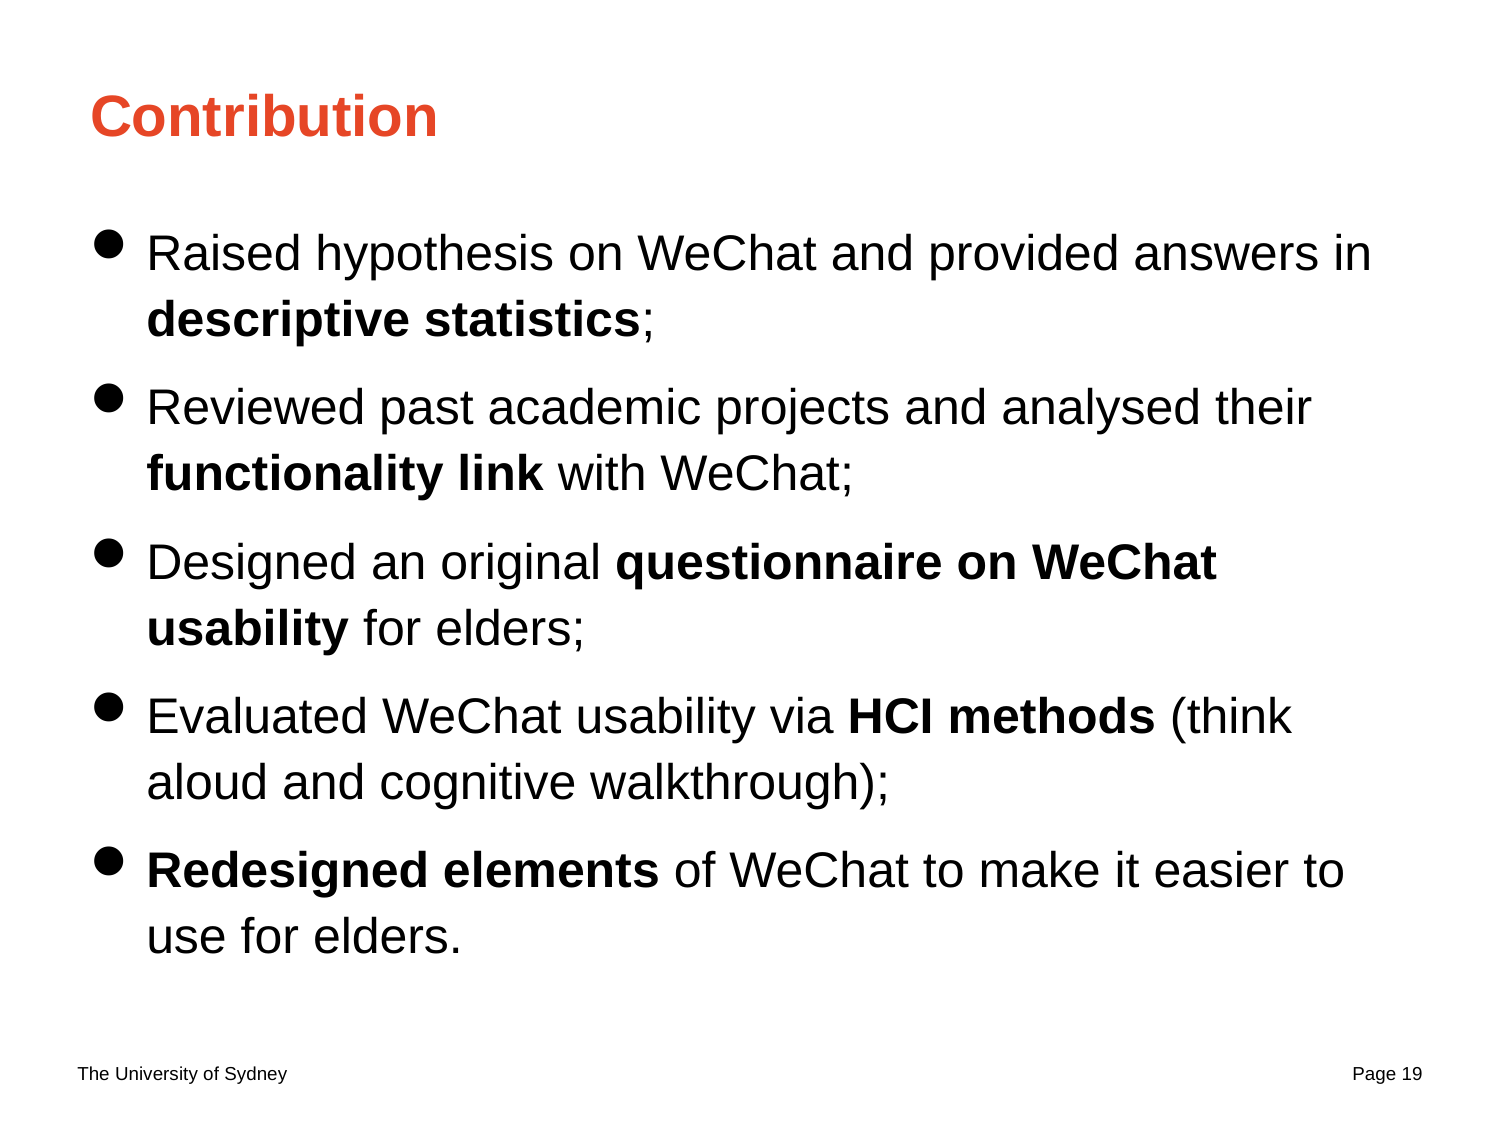

# Contribution
Raised hypothesis on WeChat and provided answers in descriptive statistics;
Reviewed past academic projects and analysed their functionality link with WeChat;
Designed an original questionnaire on WeChat usability for elders;
Evaluated WeChat usability via HCI methods (think aloud and cognitive walkthrough);
Redesigned elements of WeChat to make it easier to use for elders.